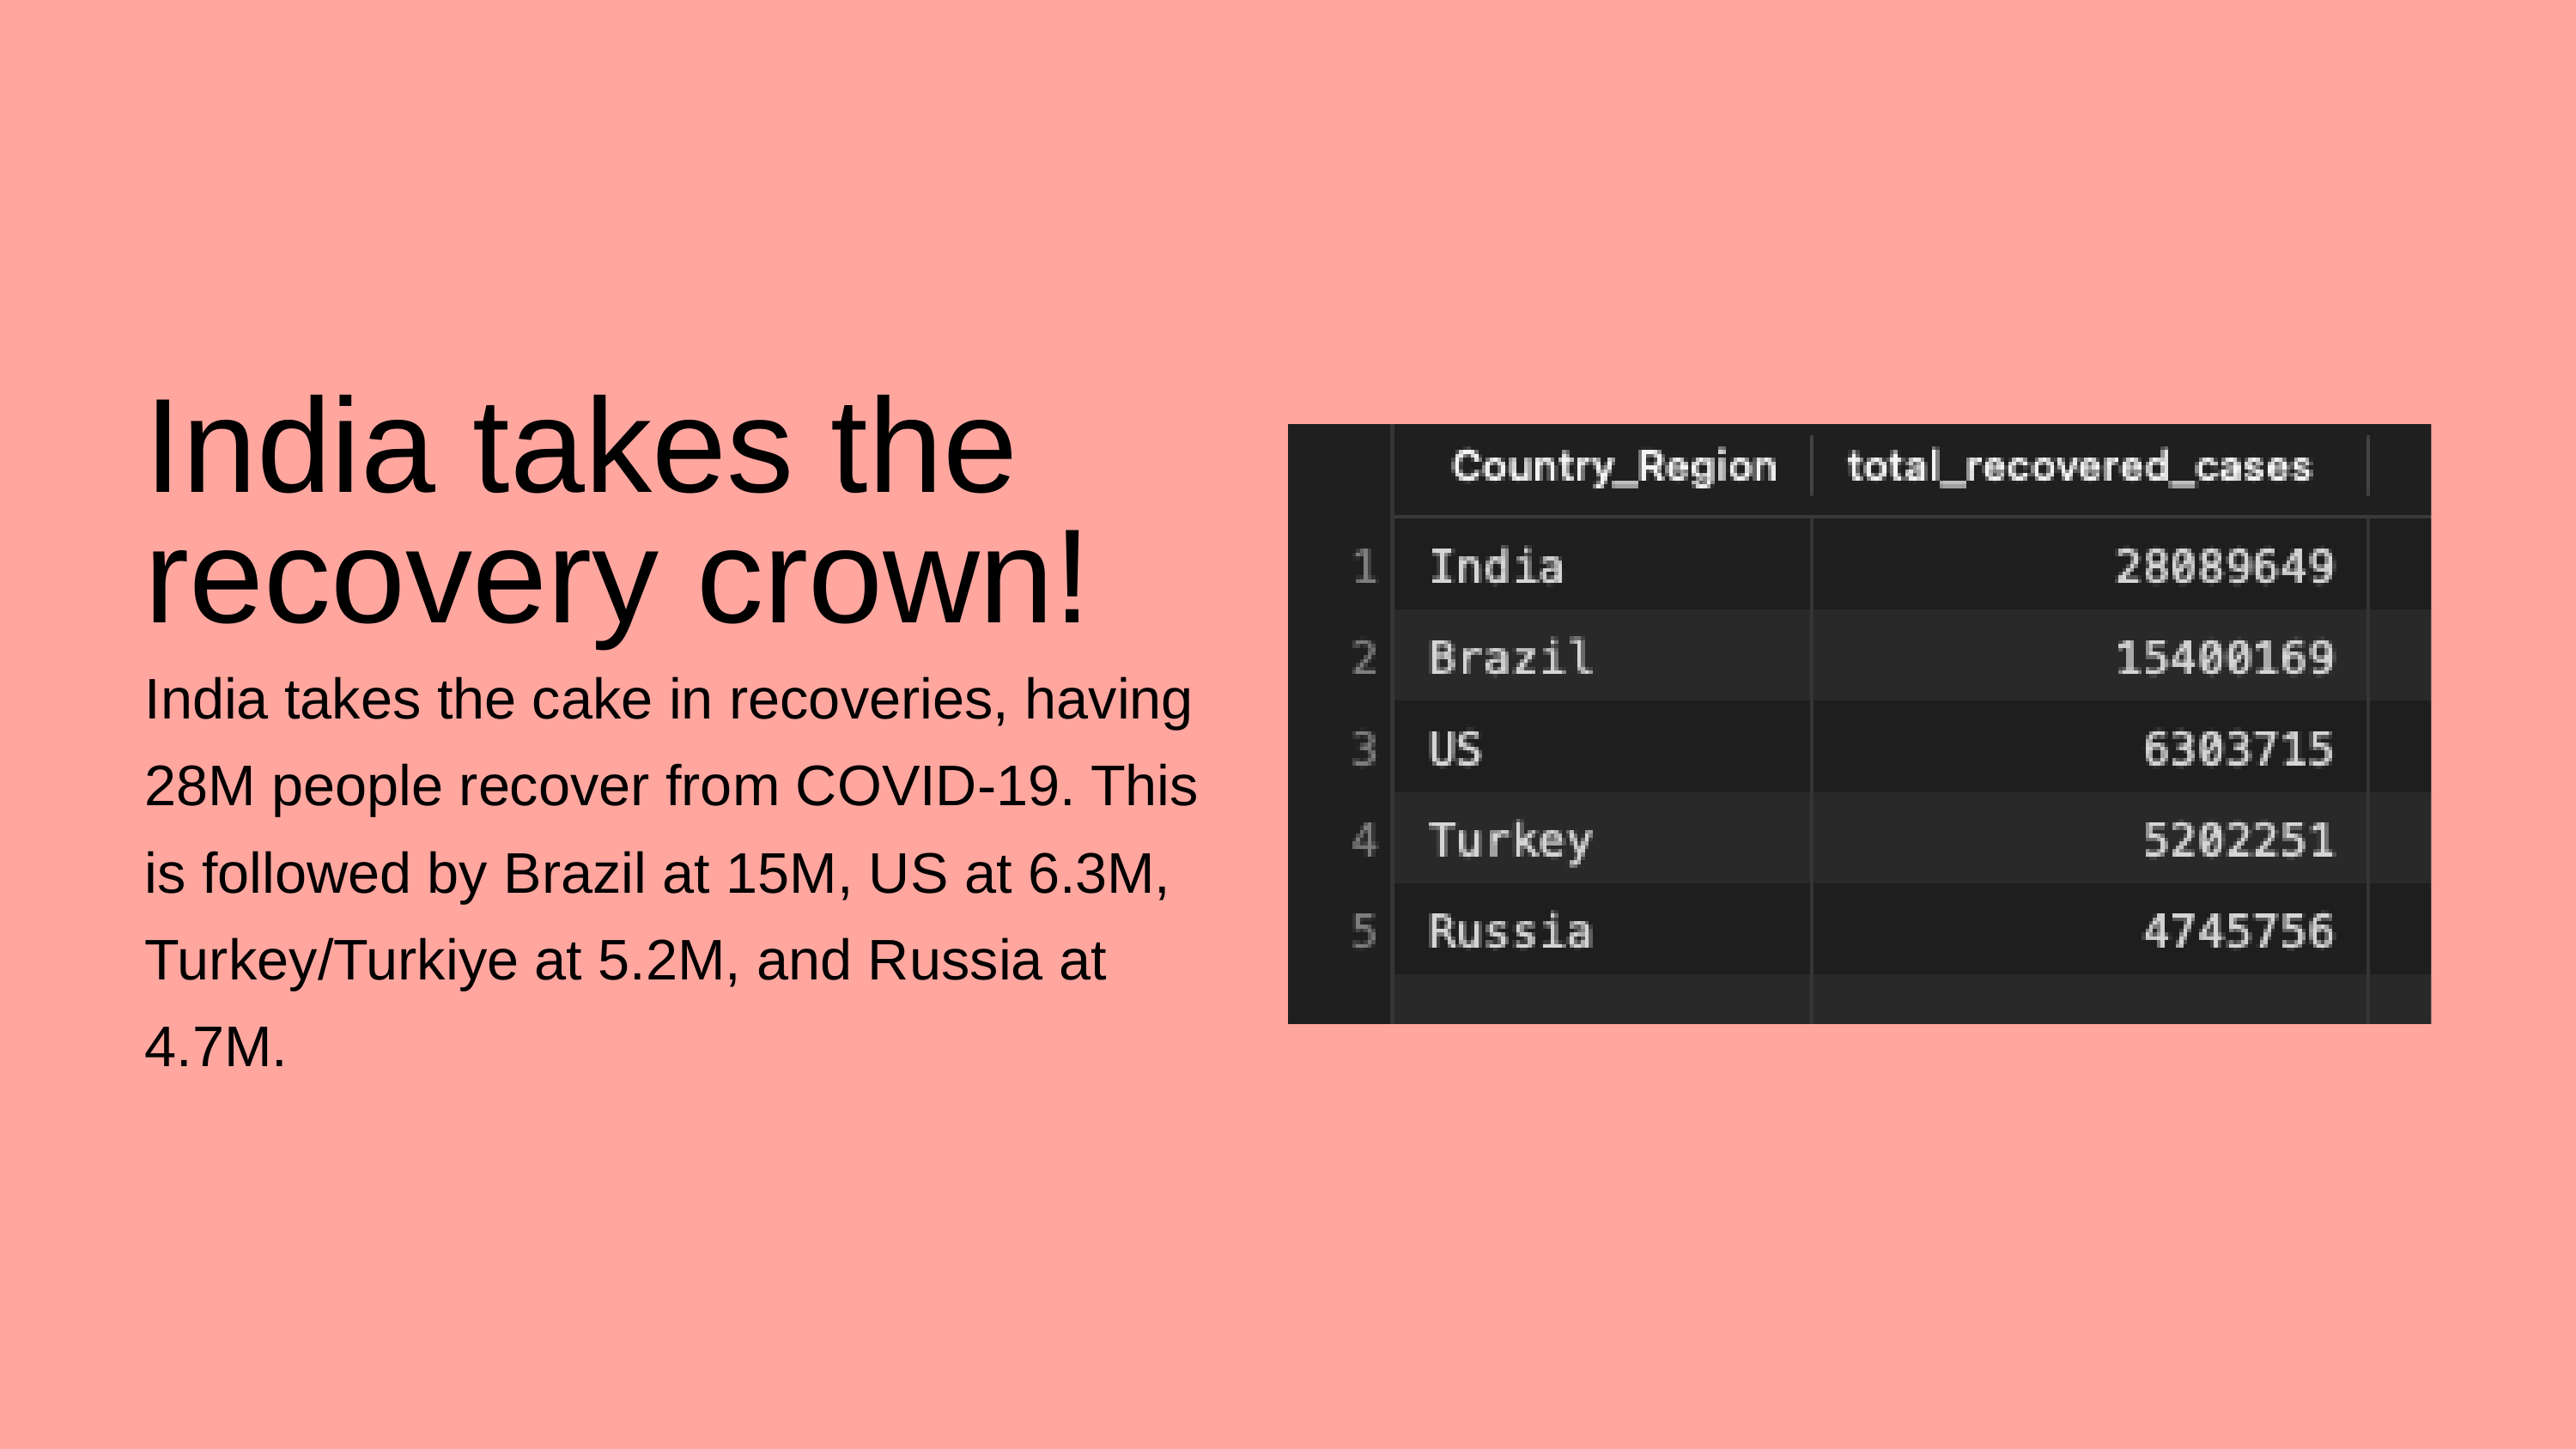

India takes the recovery crown!
India takes the cake in recoveries, having 28M people recover from COVID-19. This is followed by Brazil at 15M, US at 6.3M, Turkey/Turkiye at 5.2M, and Russia at 4.7M.